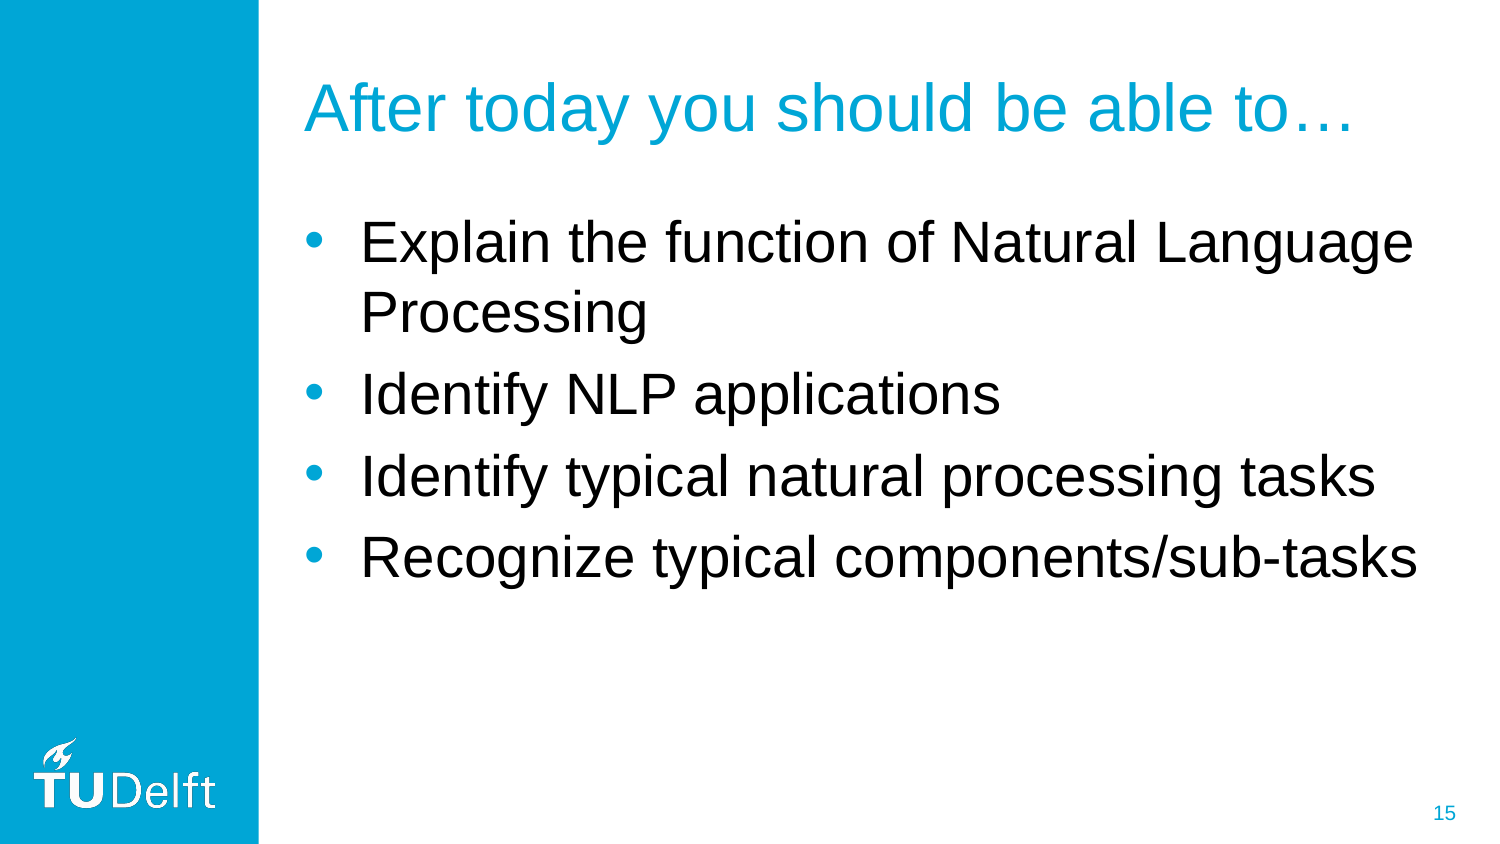

# After today you should be able to…
Explain the function of Natural Language Processing
Identify NLP applications
Identify typical natural processing tasks
Recognize typical components/sub-tasks